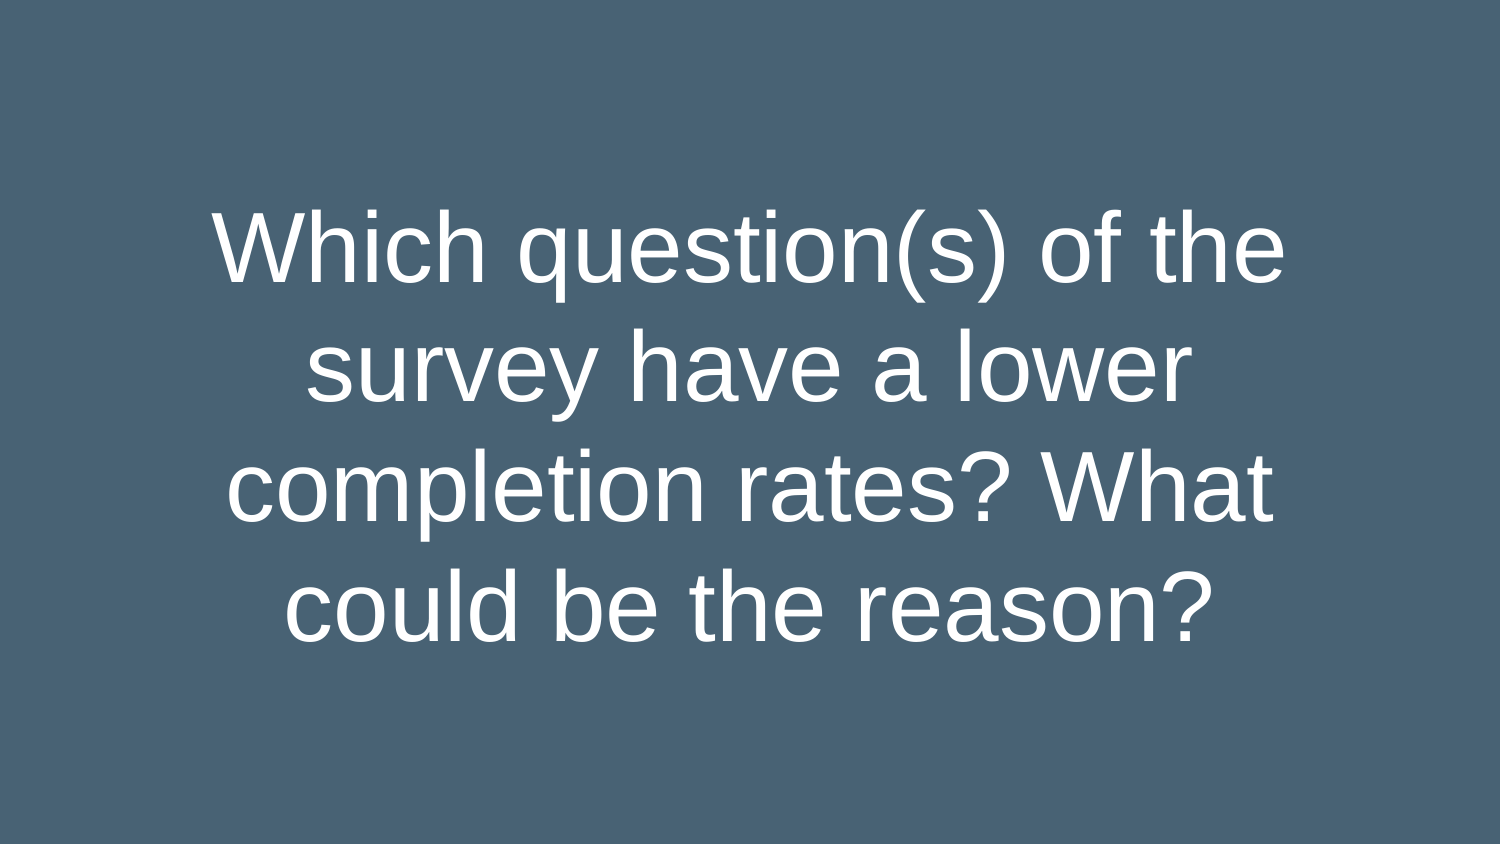

Which question(s) of the survey have a lower completion rates? What could be the reason?